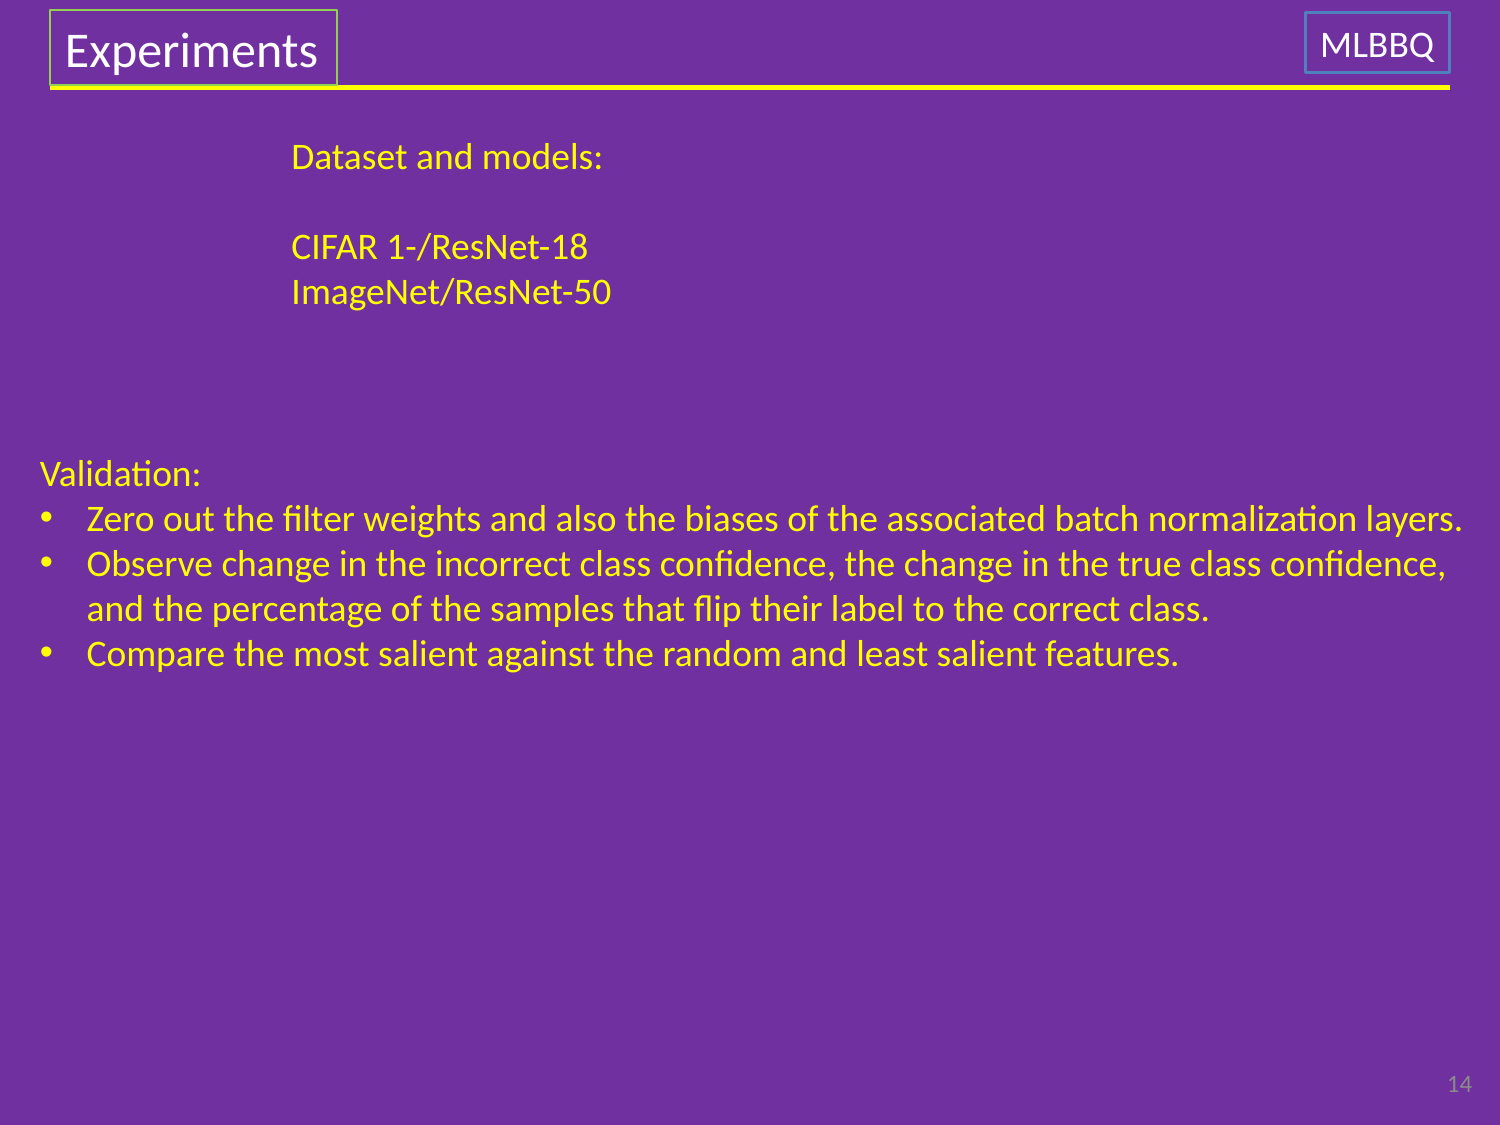

Experiments
Dataset and models:

CIFAR 1-/ResNet-18
ImageNet/ResNet-50
Validation:
Zero out the filter weights and also the biases of the associated batch normalization layers.
Observe change in the incorrect class confidence, the change in the true class confidence, and the percentage of the samples that flip their label to the correct class.
Compare the most salient against the random and least salient features.
14